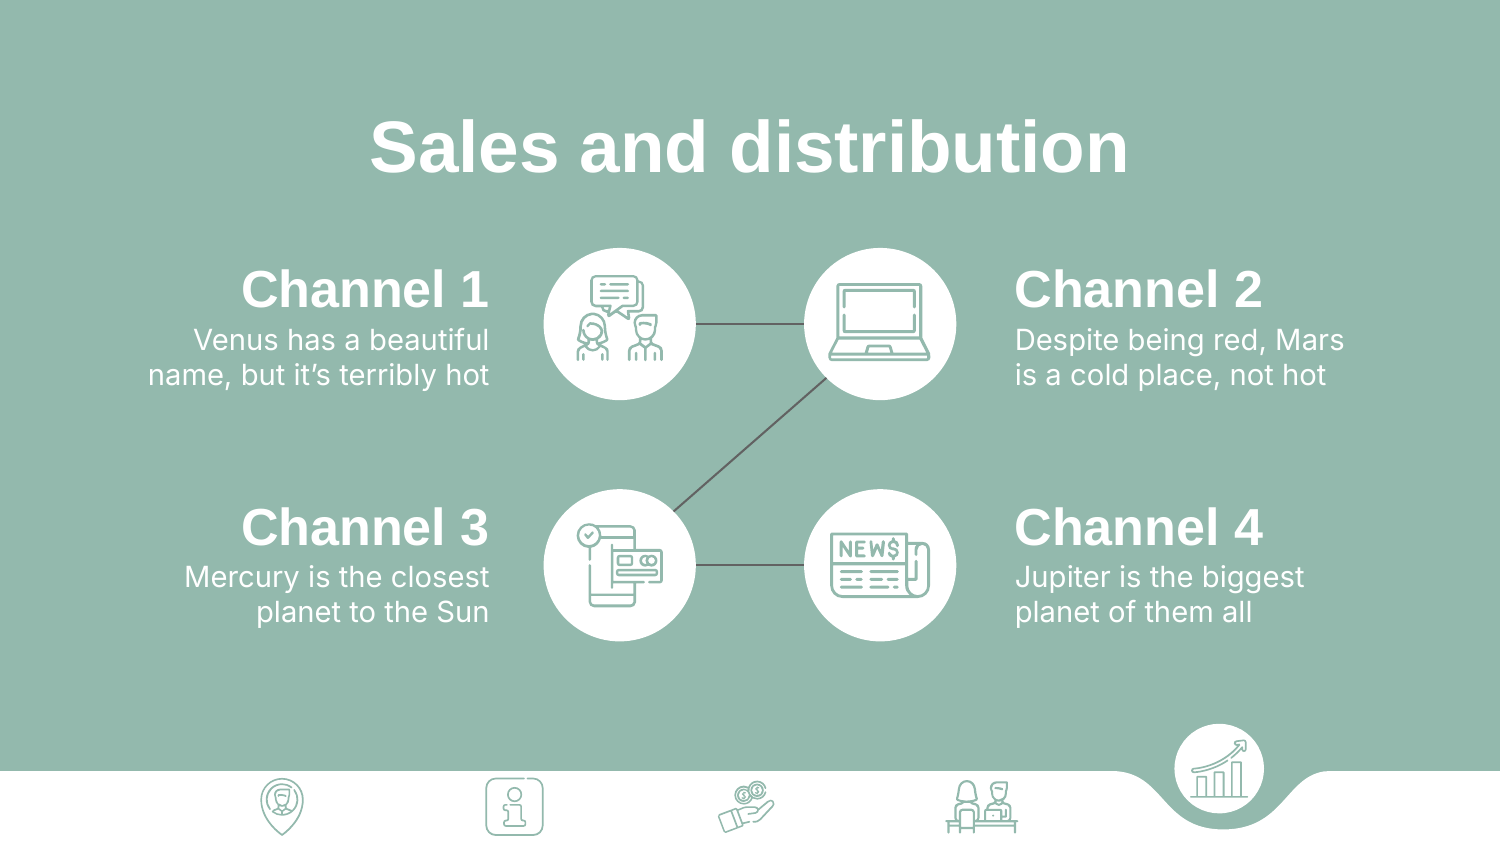

# Sales and distribution

Channel 1
Channel 2

Venus has a beautiful name, but it’s terribly hot
Despite being red, Mars is a cold place, not hot

Channel 3
Channel 4

Mercury is the closest planet to the Sun
Jupiter is the biggest planet of them all

a